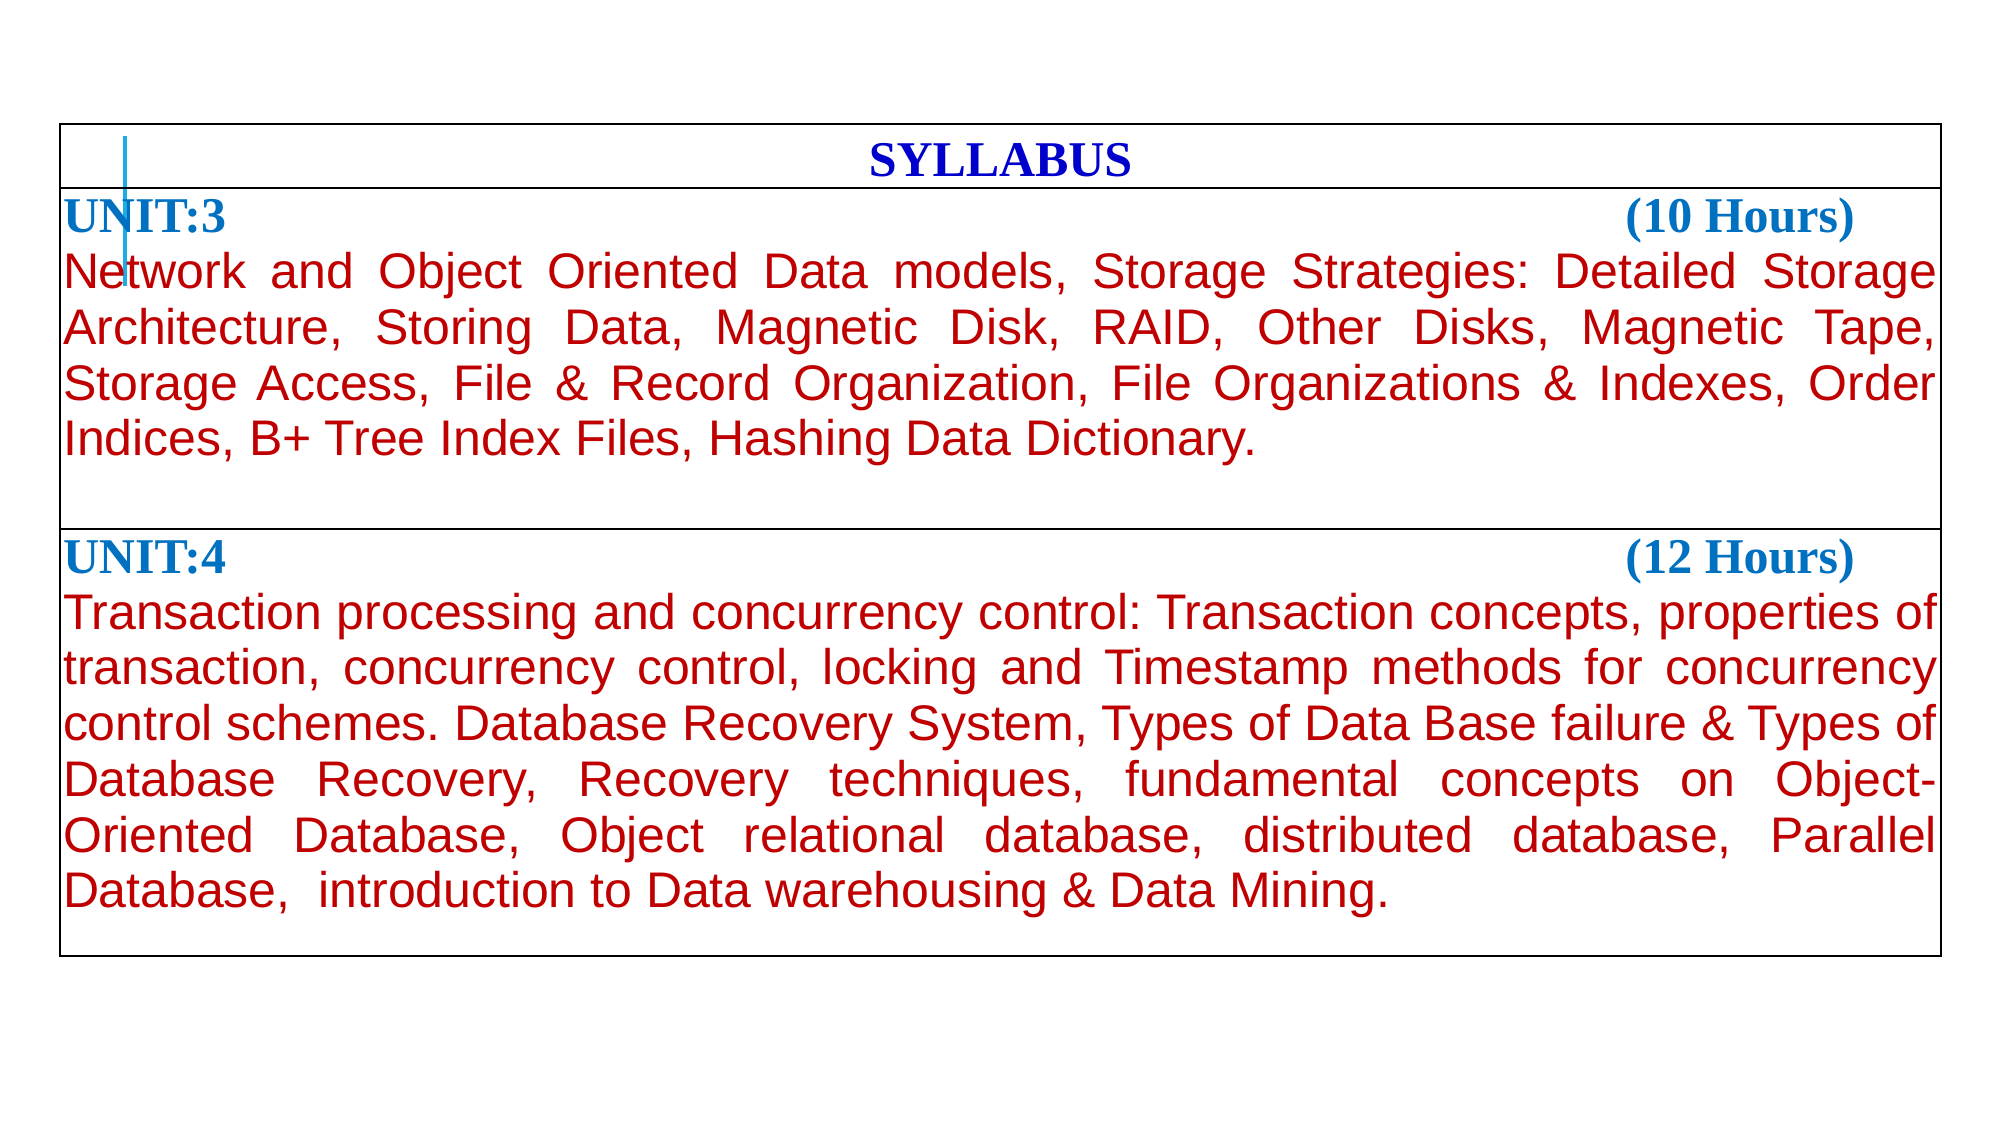

| SYLLABUS |
| --- |
| UNIT:3 (10 Hours) Network and Object Oriented Data models, Storage Strategies: Detailed Storage Architecture, Storing Data, Magnetic Disk, RAID, Other Disks, Magnetic Tape, Storage Access, File & Record Organization, File Organizations & Indexes, Order Indices, B+ Tree Index Files, Hashing Data Dictionary. |
| UNIT:4 (12 Hours) Transaction processing and concurrency control: Transaction concepts, properties of transaction, concurrency control, locking and Timestamp methods for concurrency control schemes. Database Recovery System, Types of Data Base failure & Types of Database Recovery, Recovery techniques, fundamental concepts on Object-Oriented Database, Object relational database, distributed database, Parallel Database, introduction to Data warehousing & Data Mining. |